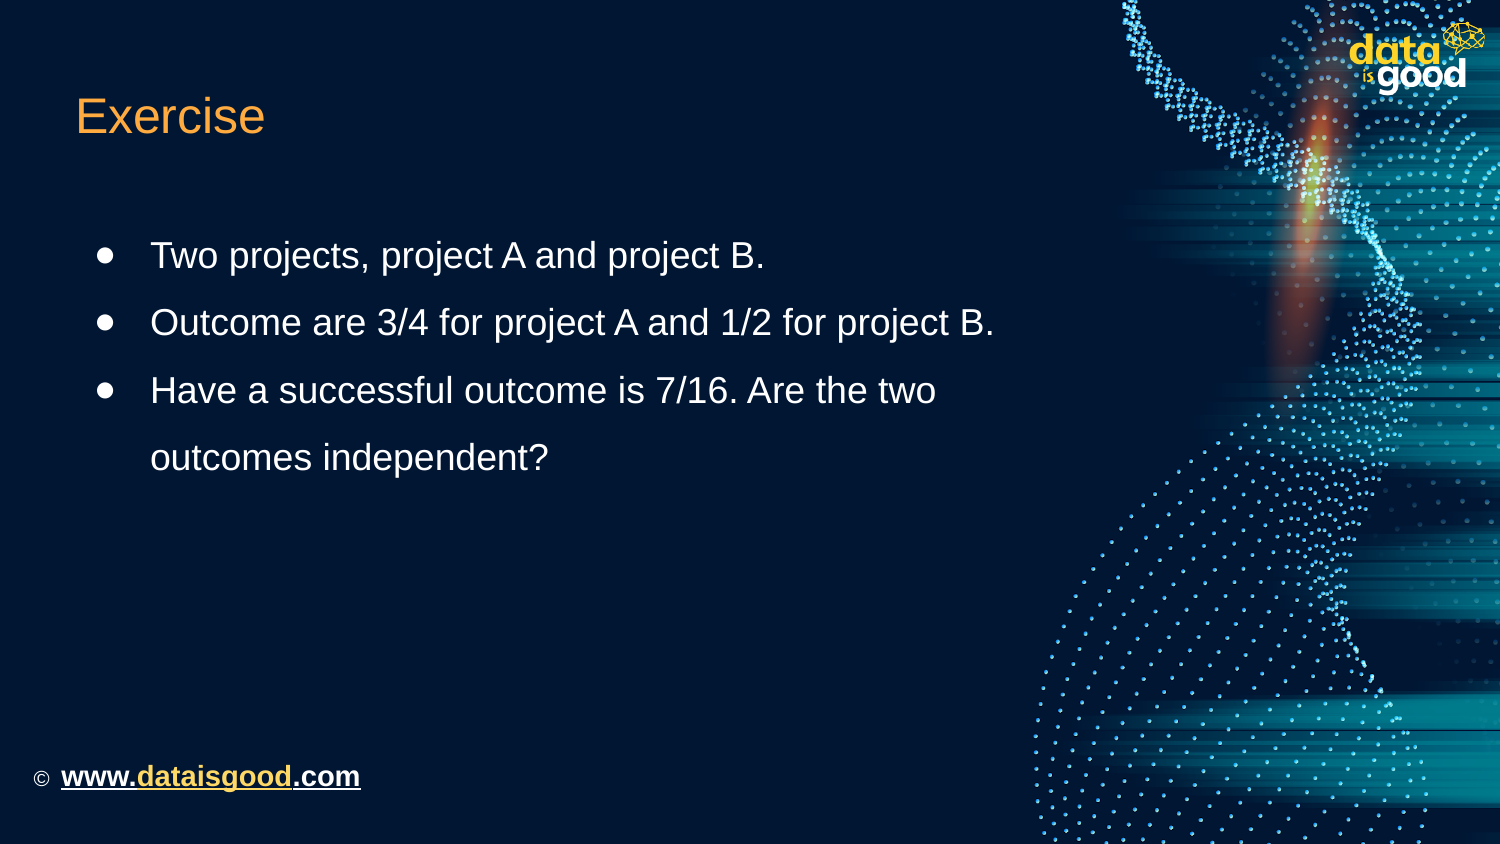

# Exercise
Two projects, project A and project B.
Outcome are 3/4 for project A and 1/2 for project B.
Have a successful outcome is 7/16. Are the two outcomes independent?